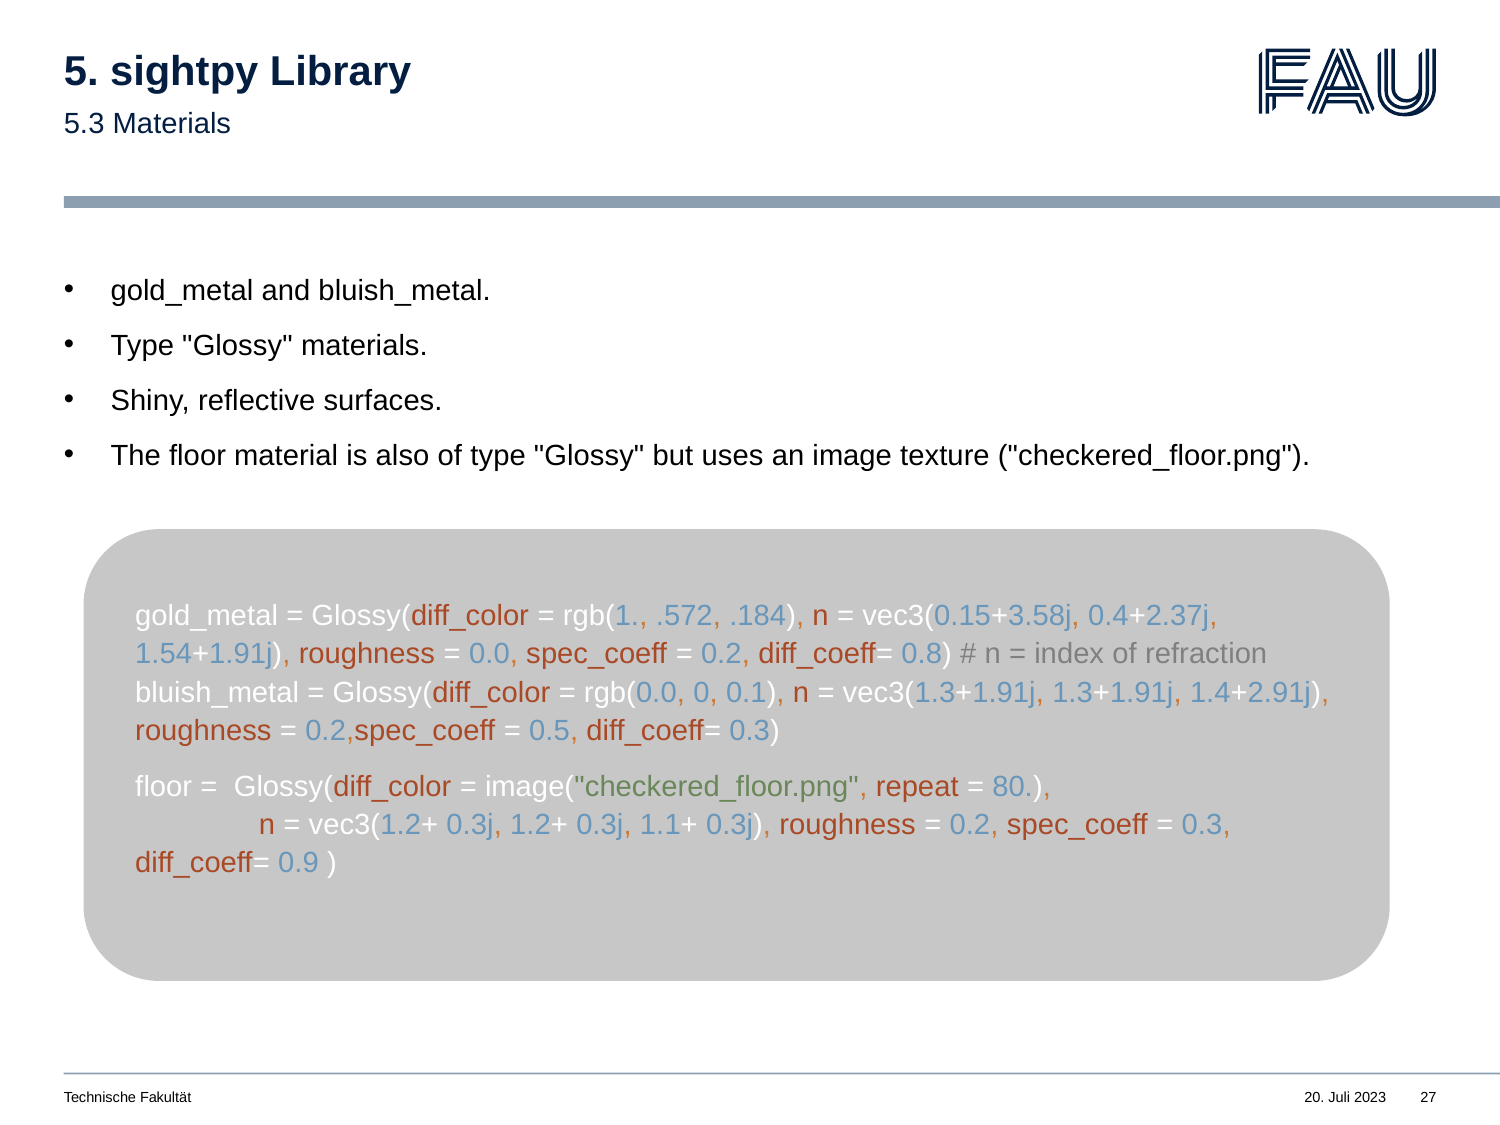

# 5. sightpy Library

5.3 Materials
gold_metal and bluish_metal.
Type "Glossy" materials.
Shiny, reflective surfaces.
The floor material is also of type "Glossy" but uses an image texture ("checkered_floor.png").
gold_metal = Glossy(diff_color = rgb(1., .572, .184), n = vec3(0.15+3.58j, 0.4+2.37j, 1.54+1.91j), roughness = 0.0, spec_coeff = 0.2, diff_coeff= 0.8) # n = index of refraction
bluish_metal = Glossy(diff_color = rgb(0.0, 0, 0.1), n = vec3(1.3+1.91j, 1.3+1.91j, 1.4+2.91j), roughness = 0.2,spec_coeff = 0.5, diff_coeff= 0.3)
floor =  Glossy(diff_color = image("checkered_floor.png", repeat = 80.),
               n = vec3(1.2+ 0.3j, 1.2+ 0.3j, 1.1+ 0.3j), roughness = 0.2, spec_coeff = 0.3, diff_coeff= 0.9 )
Technische Fakultät
20. Juli 2023
27